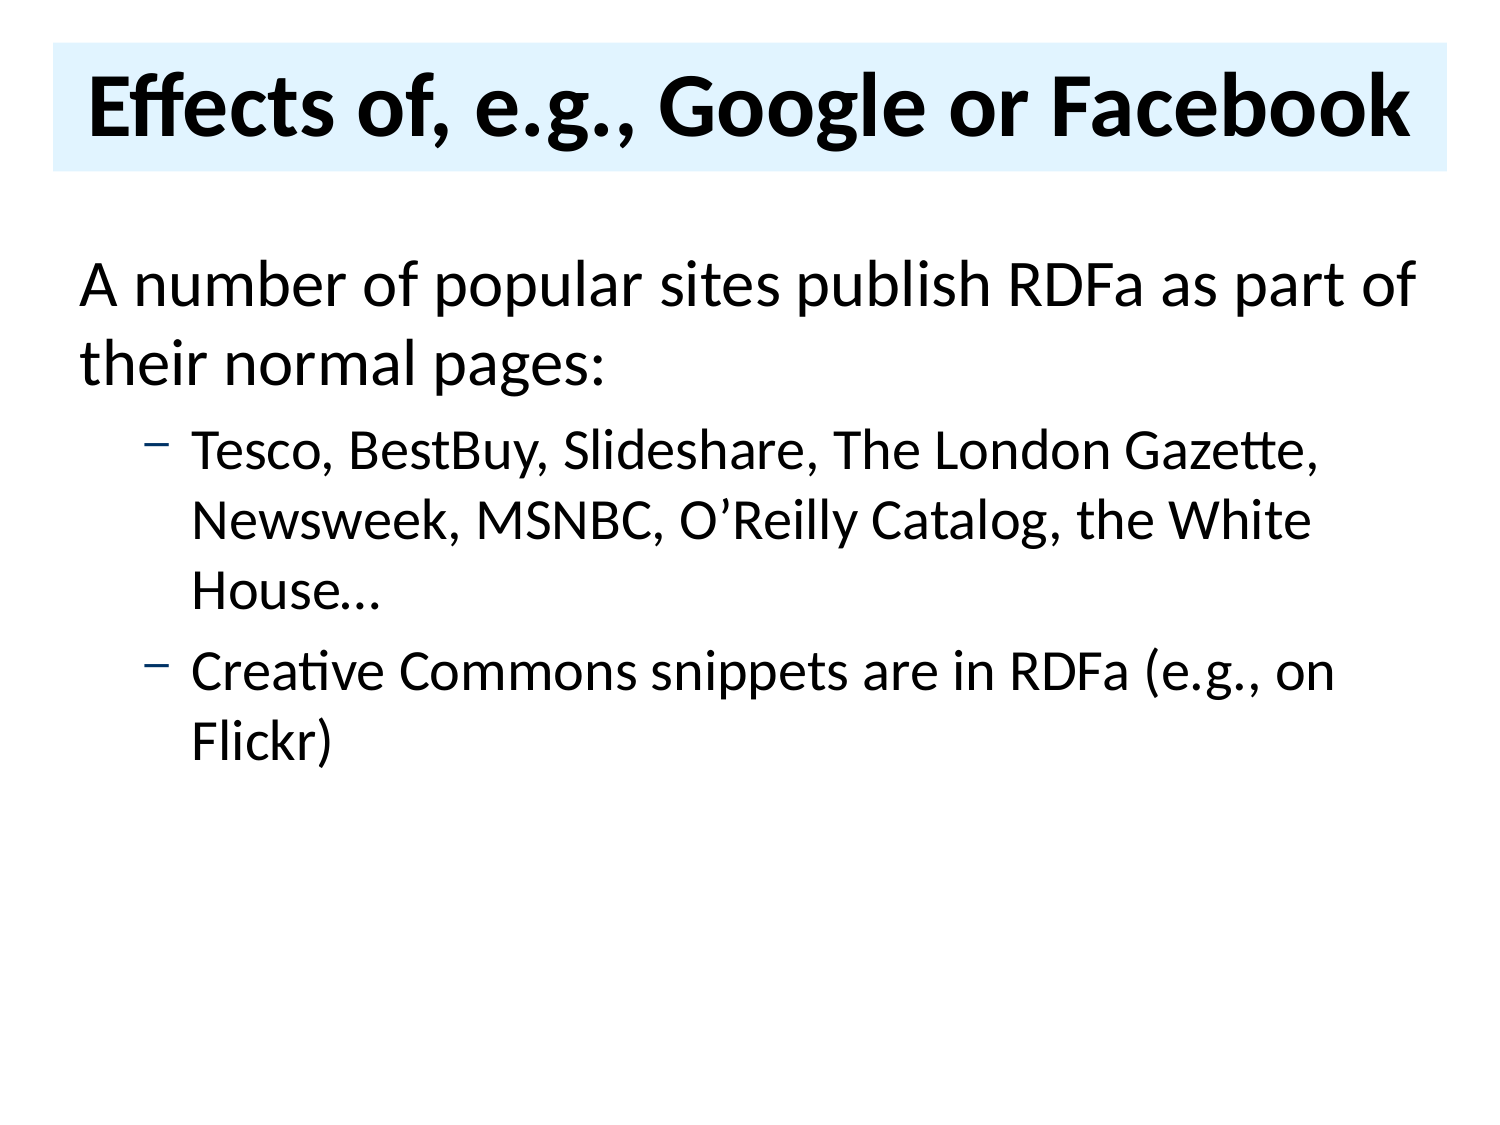

# Effects of, e.g., Google or Facebook
A number of popular sites publish RDFa as part of their normal pages:
Tesco, BestBuy, Slideshare, The London Gazette, Newsweek, MSNBC, O’Reilly Catalog, the White House…
Creative Commons snippets are in RDFa (e.g., on Flickr)